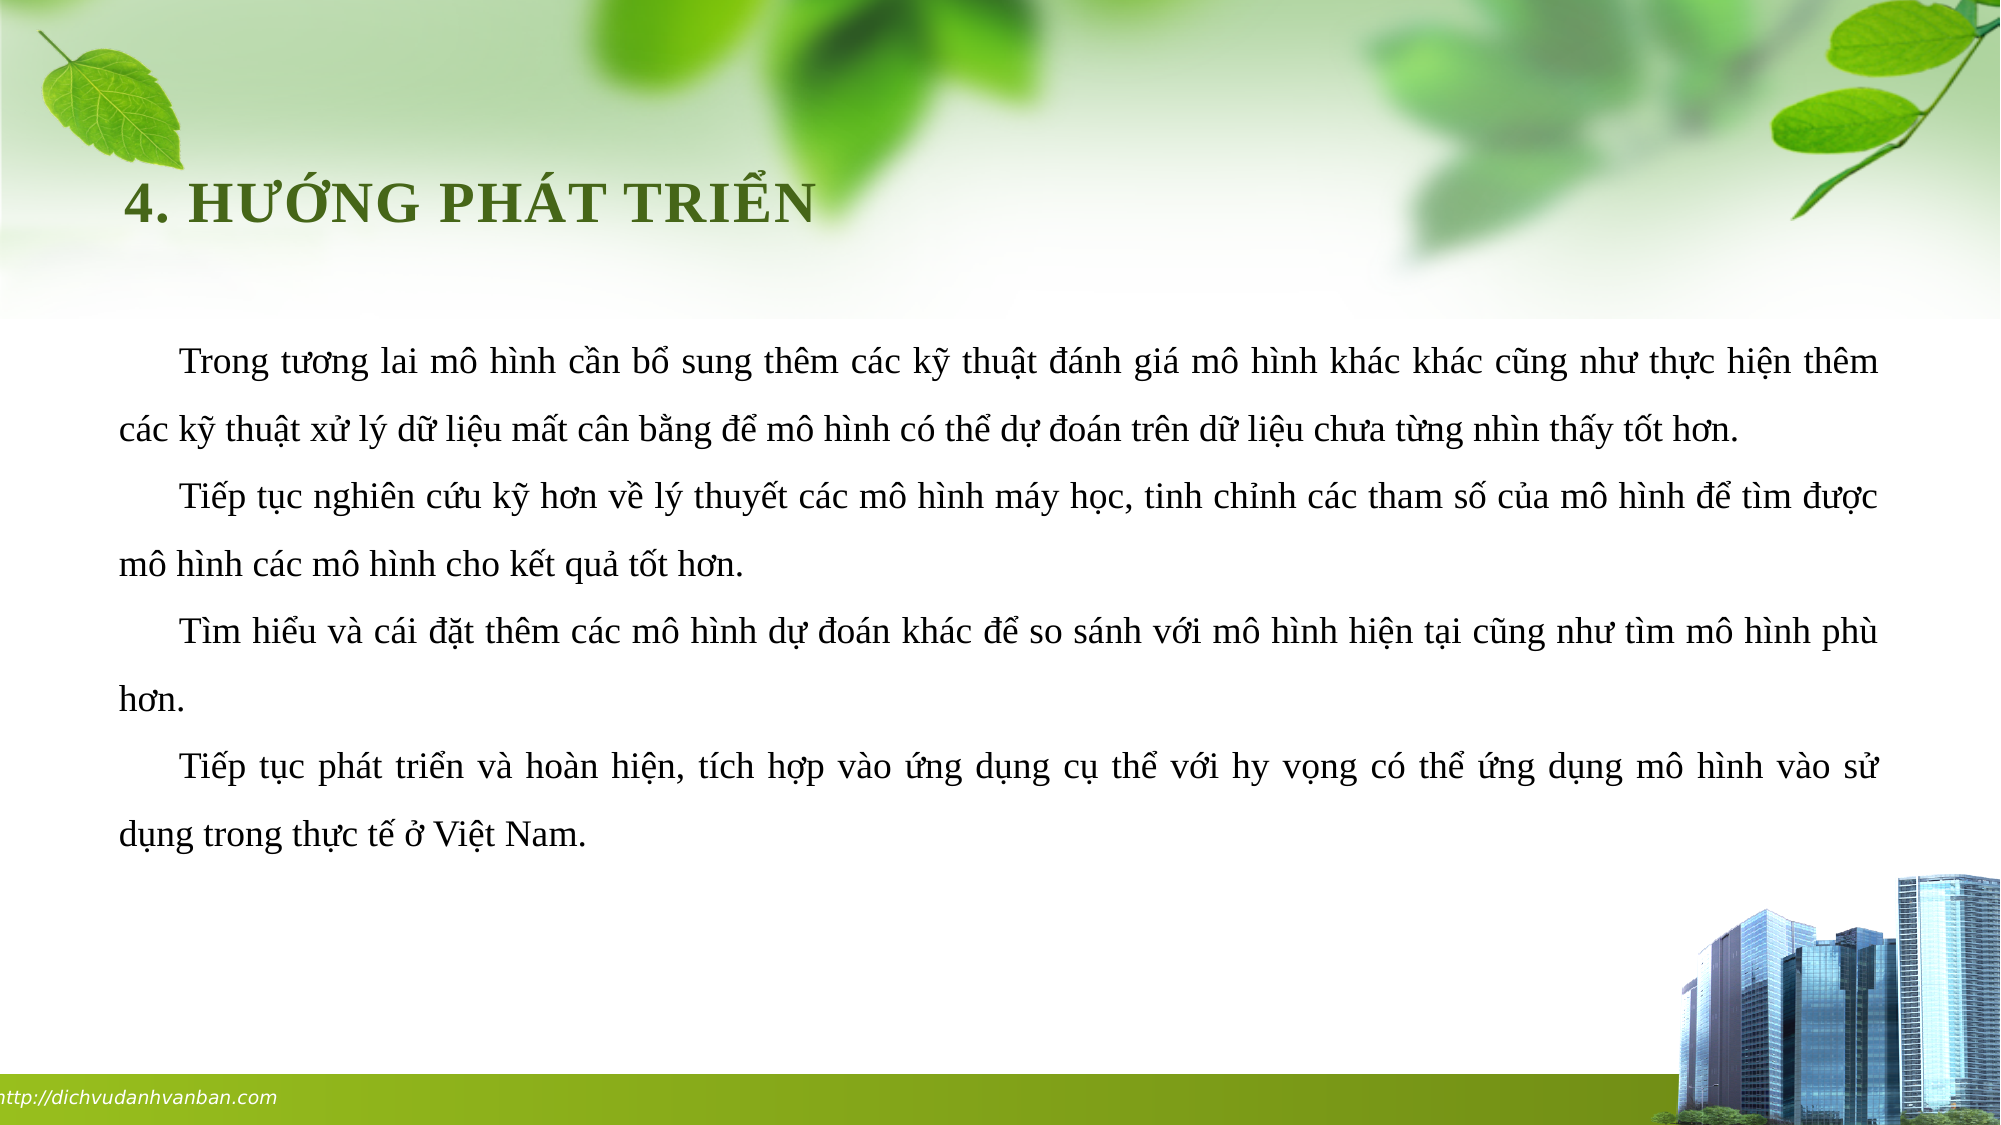

4. HƯỚNG PHÁT TRIỂN
Trong tương lai mô hình cần bổ sung thêm các kỹ thuật đánh giá mô hình khác khác cũng như thực hiện thêm các kỹ thuật xử lý dữ liệu mất cân bằng để mô hình có thể dự đoán trên dữ liệu chưa từng nhìn thấy tốt hơn.
Tiếp tục nghiên cứu kỹ hơn về lý thuyết các mô hình máy học, tinh chỉnh các tham số của mô hình để tìm được mô hình các mô hình cho kết quả tốt hơn.
Tìm hiểu và cái đặt thêm các mô hình dự đoán khác để so sánh với mô hình hiện tại cũng như tìm mô hình phù hơn.
Tiếp tục phát triển và hoàn hiện, tích hợp vào ứng dụng cụ thể với hy vọng có thể ứng dụng mô hình vào sử dụng trong thực tế ở Việt Nam.